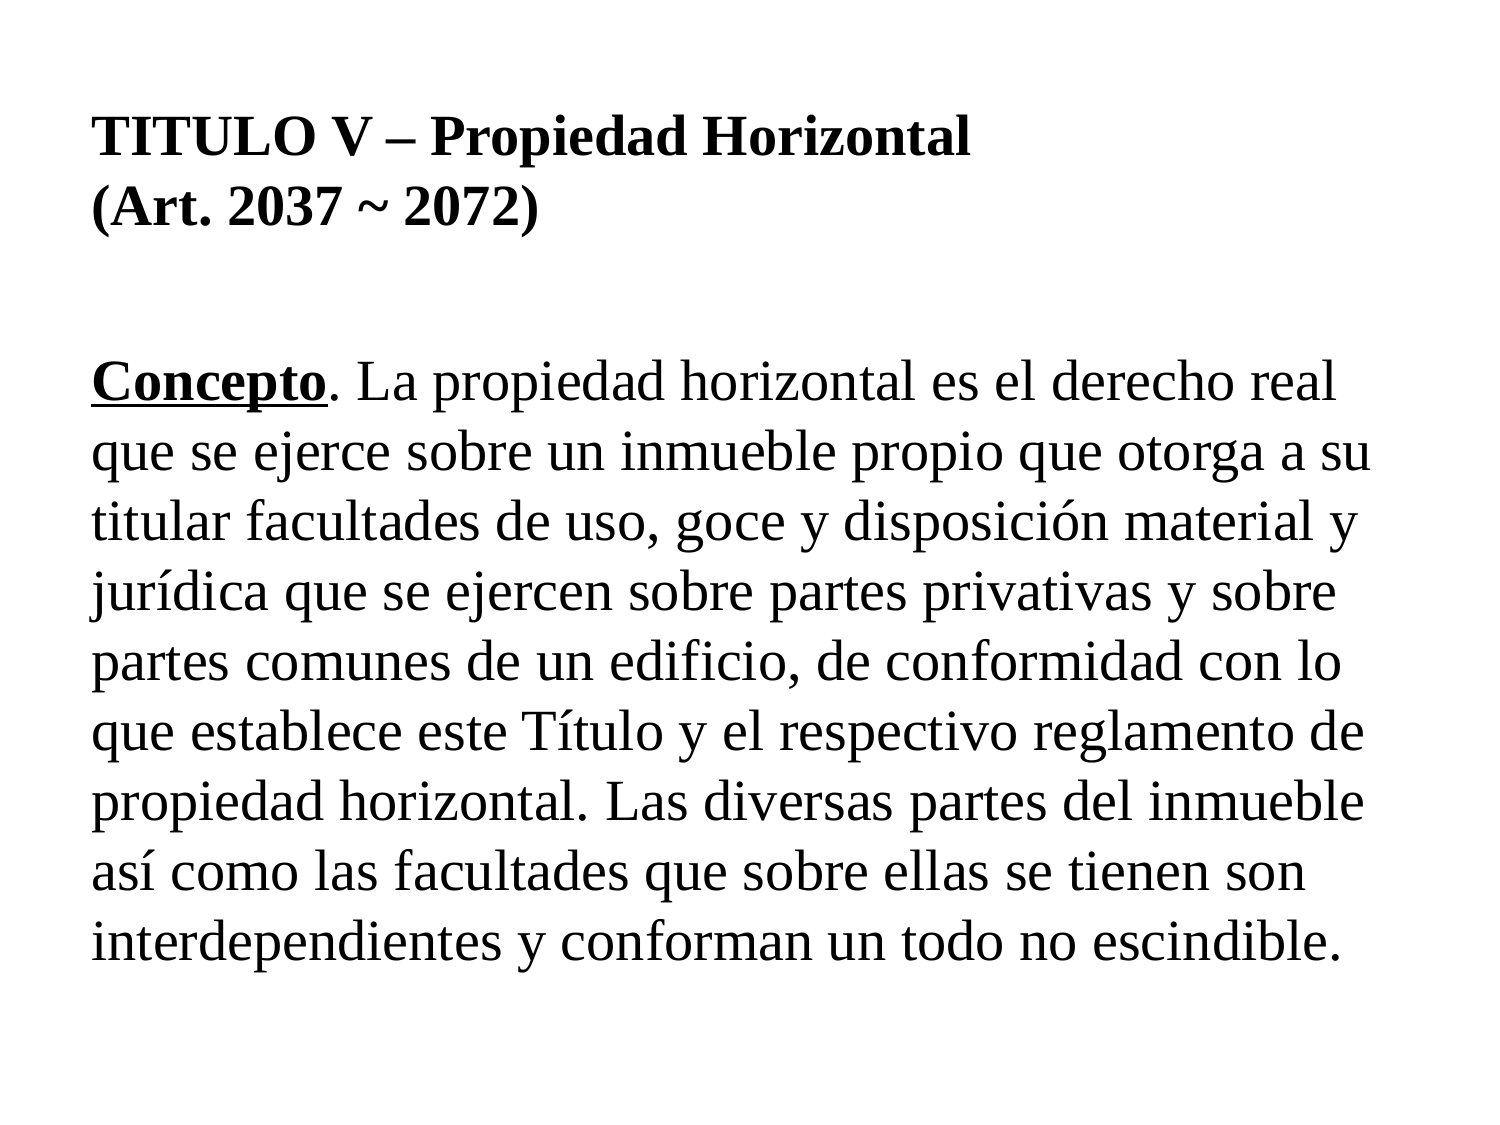

TITULO V – Propiedad Horizontal
(Art. 2037 ~ 2072)

Concepto. La propiedad horizontal es el derecho real que se ejerce sobre un inmueble propio que otorga a su titular facultades de uso, goce y disposición material y jurídica que se ejercen sobre partes privativas y sobre partes comunes de un edificio, de conformidad con lo que establece este Título y el respectivo reglamento de propiedad horizontal. Las diversas partes del inmueble así como las facultades que sobre ellas se tienen son interdependientes y conforman un todo no escindible.